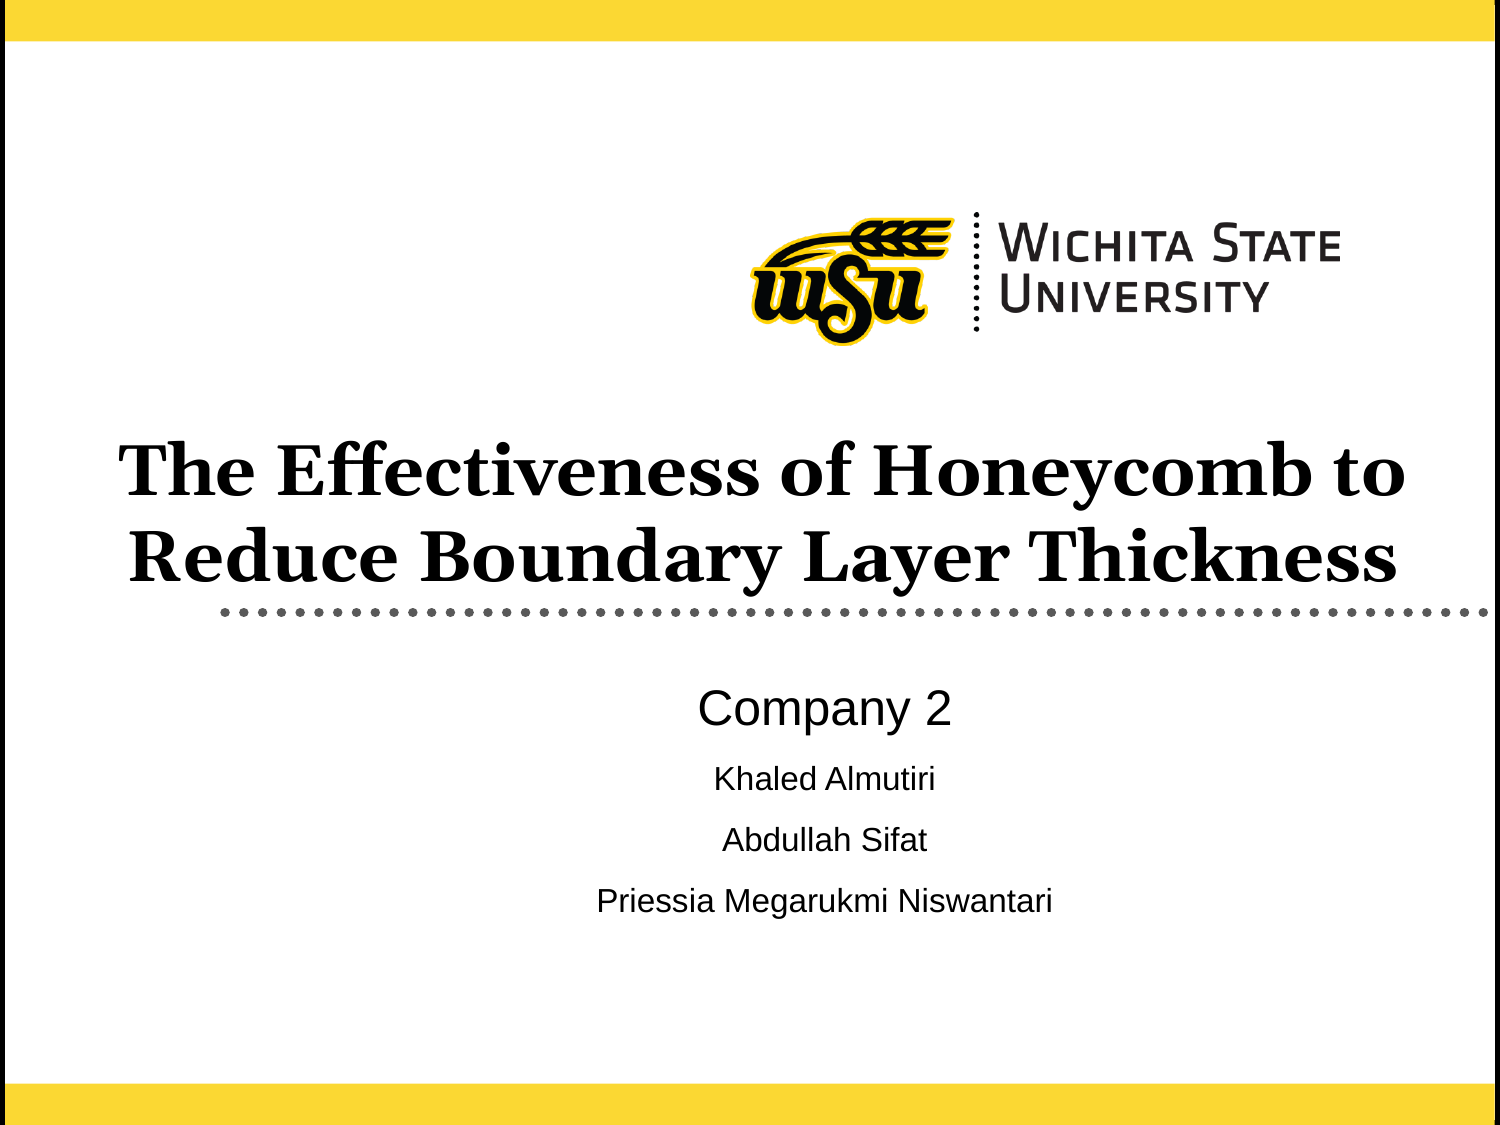

# The Effectiveness of Honeycomb to Reduce Boundary Layer Thickness
Company 2
Khaled Almutiri
Abdullah Sifat
Priessia Megarukmi Niswantari